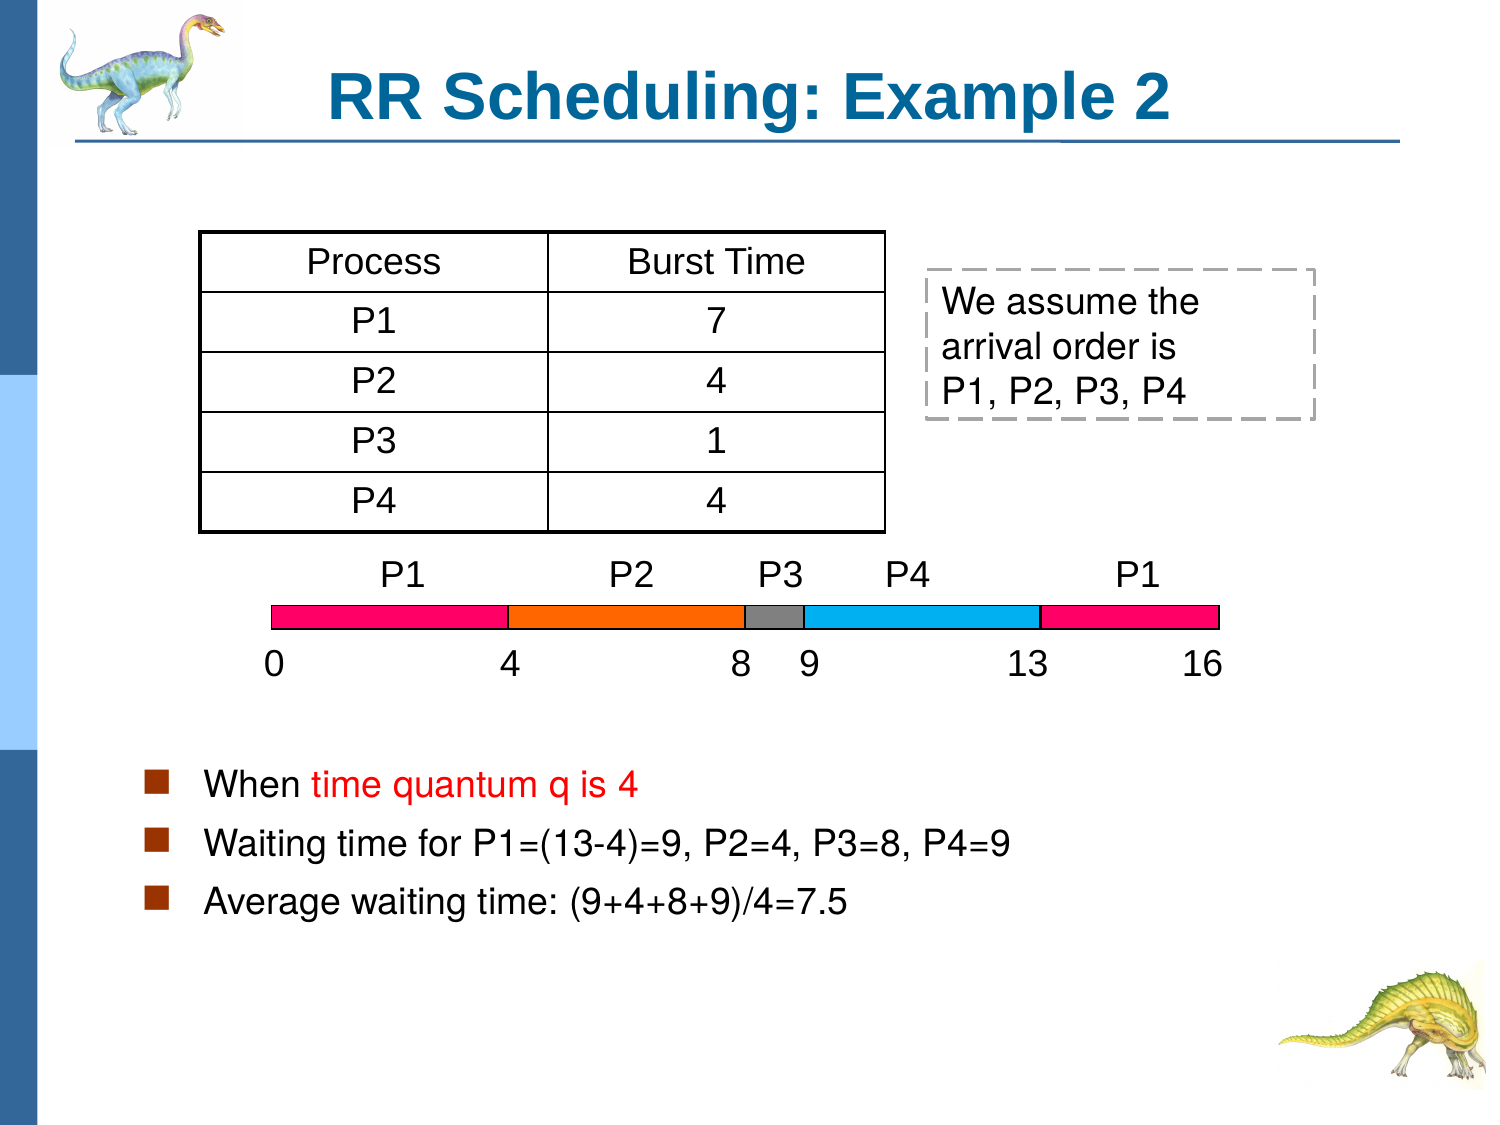

# RR Scheduling: Example 2
| Process | Burst Time |
| --- | --- |
| P1 | 7 |
| P2 | 4 |
| P3 | 1 |
| P4 | 4 |
We assume the
arrival order is
P1, P2, P3, P4
P1

0
4
P2

8
P3

9
P4

13
P1

16
When time quantum q is 4
Waiting time for P1=(13-4)=9, P2=4, P3=8, P4=9
Average waiting time: (9+4+8+9)/4=7.5